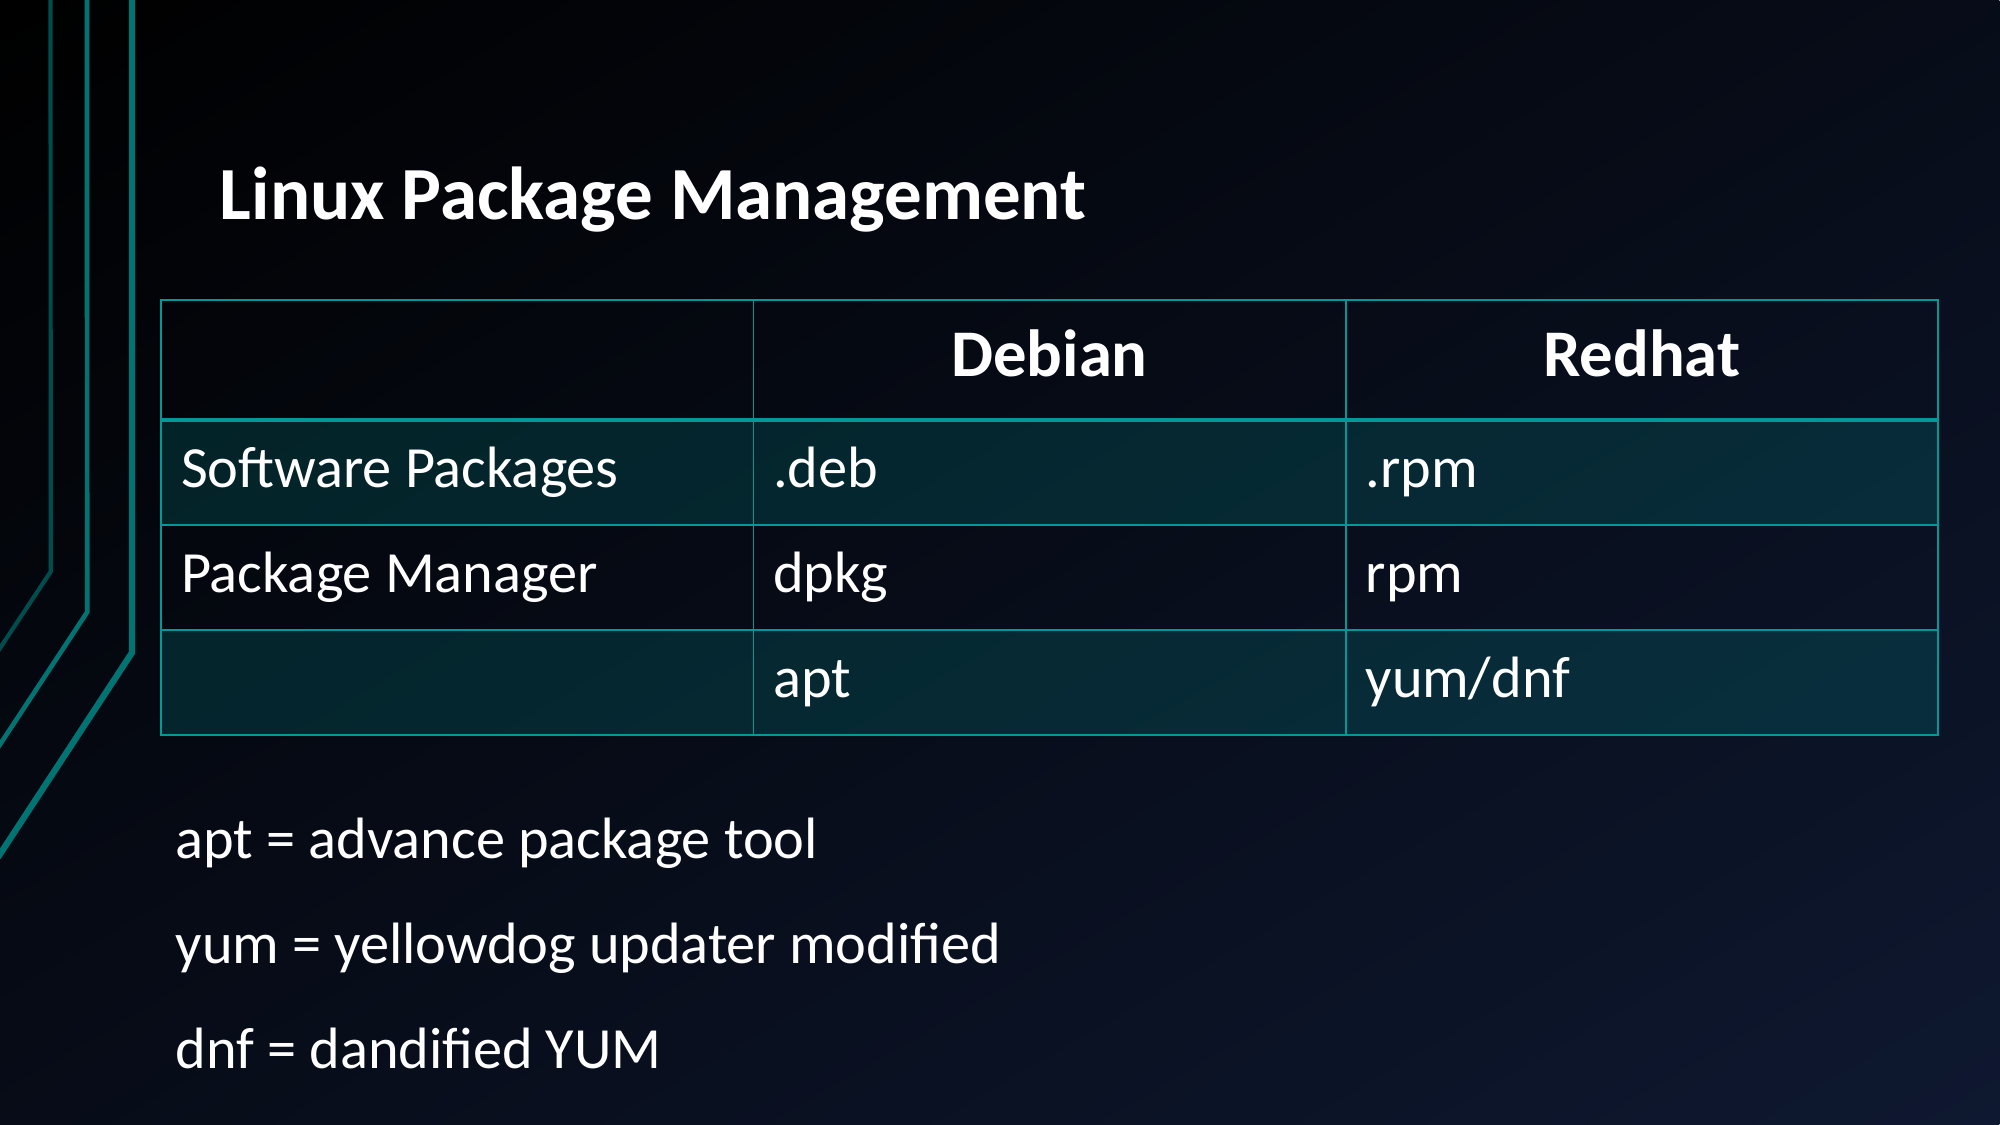

# Linux Package Management
|  | Debian | Redhat |
| --- | --- | --- |
| Software Packages | .deb | .rpm |
| Package Manager | dpkg | rpm |
|  | apt | yum/dnf |
apt = advance package tool
yum = yellowdog updater modified
dnf = dandified YUM